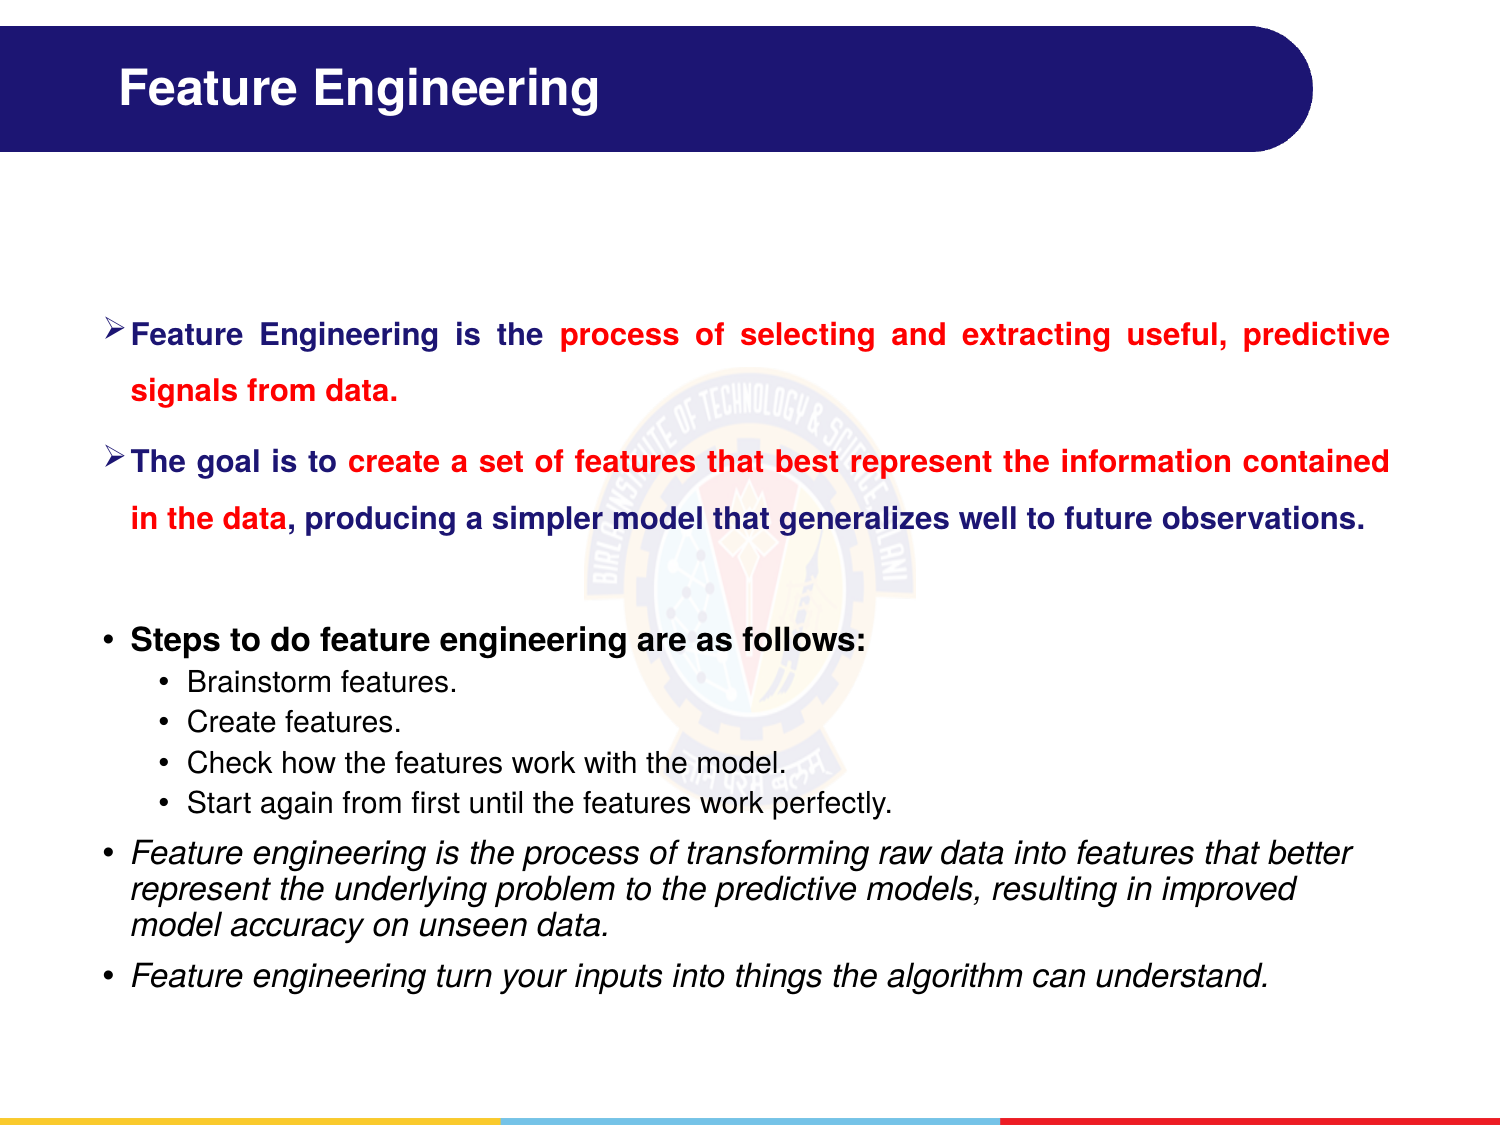

# Feature Engineering
Feature Engineering is the process of selecting and extracting useful, predictive signals from data.
The goal is to create a set of features that best represent the information contained in the data, producing a simpler model that generalizes well to future observations.

Steps to do feature engineering are as follows:
Brainstorm features.
Create features.
Check how the features work with the model.
Start again from first until the features work perfectly.
Feature engineering is the process of transforming raw data into features that better represent the underlying problem to the predictive models, resulting in improved model accuracy on unseen data.
Feature engineering turn your inputs into things the algorithm can understand.